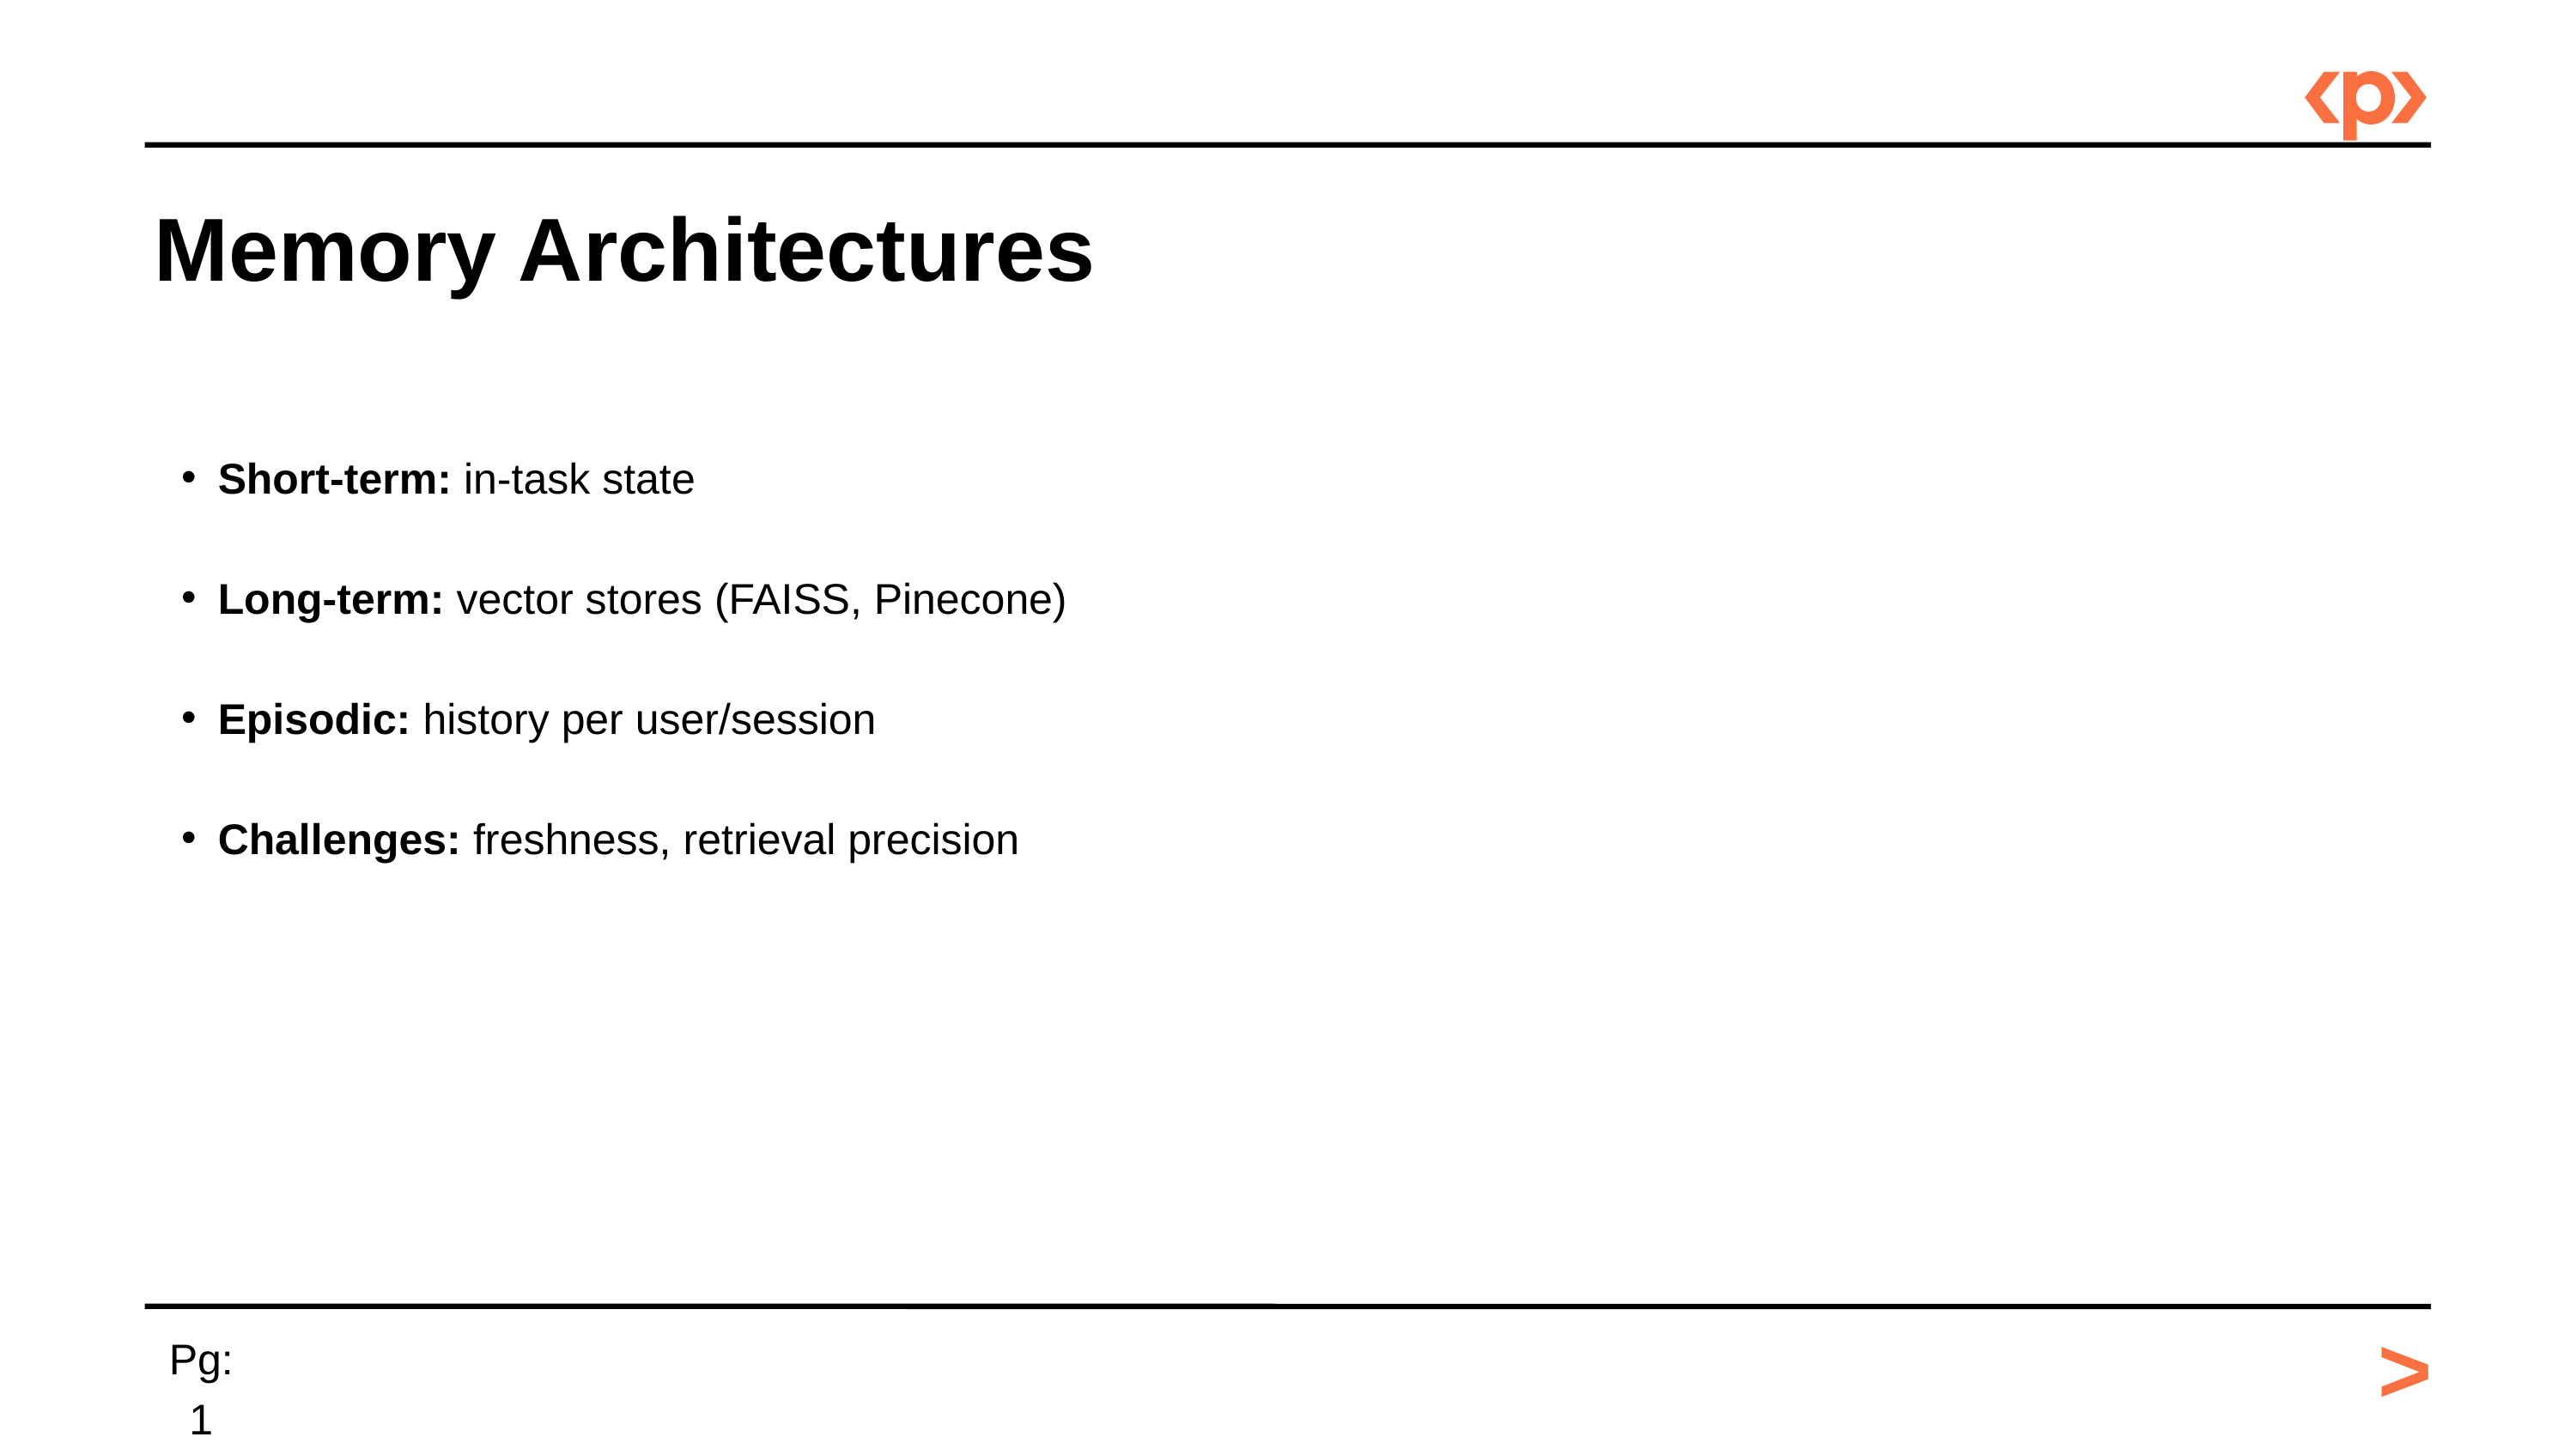

Memory Architectures

Short-term: in-task state

Long-term: vector stores (FAISS, Pinecone)

Episodic: history per user/session

Challenges: freshness, retrieval precision

>

Pg: 1